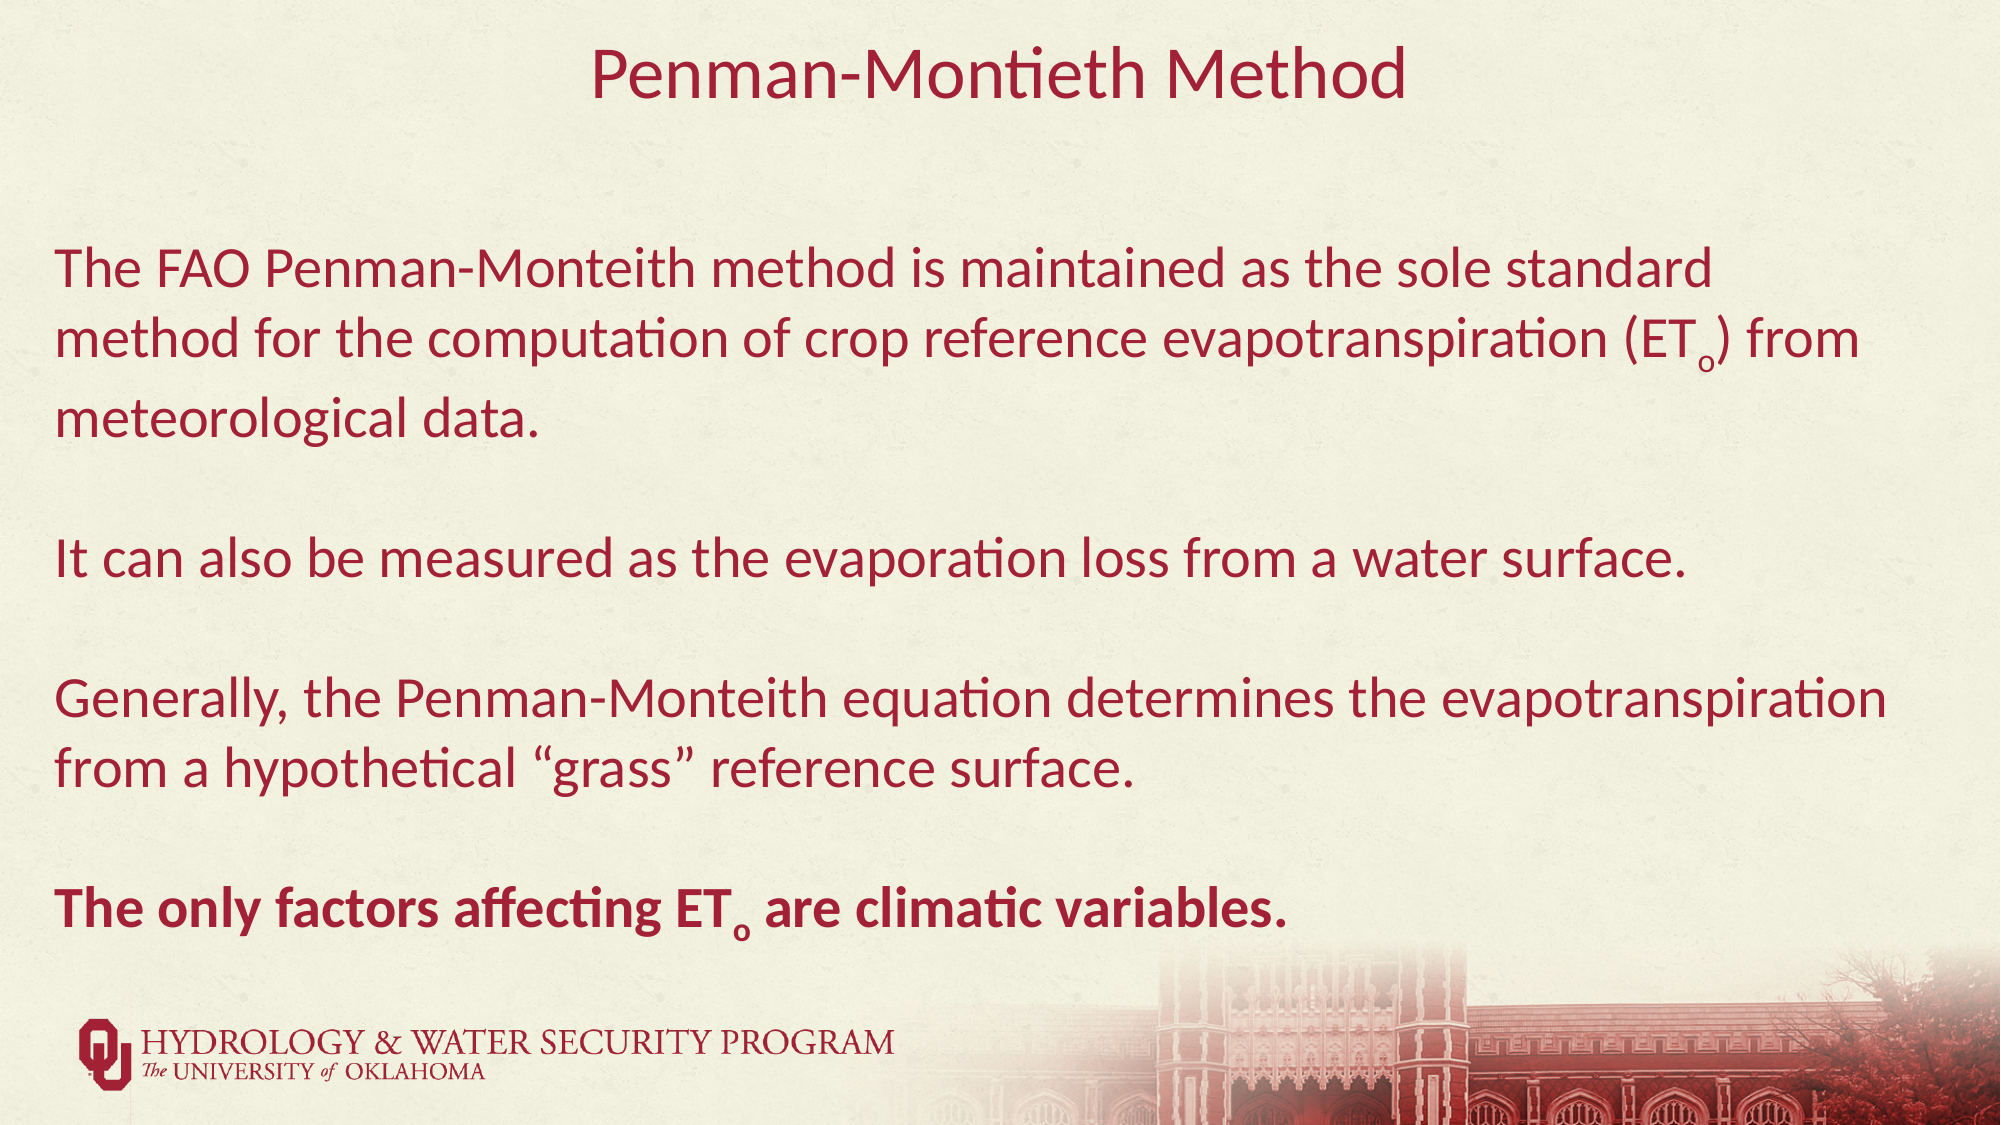

# Penman-Montieth Method

The FAO Penman-Monteith method is maintained as the sole standard method for the computation of crop reference evapotranspiration (ETo) from meteorological data.

It can also be measured as the evaporation loss from a water surface.

Generally, the Penman-Monteith equation determines the evapotranspiration from a hypothetical “grass” reference surface.

The only factors affecting ETo are climatic variables.